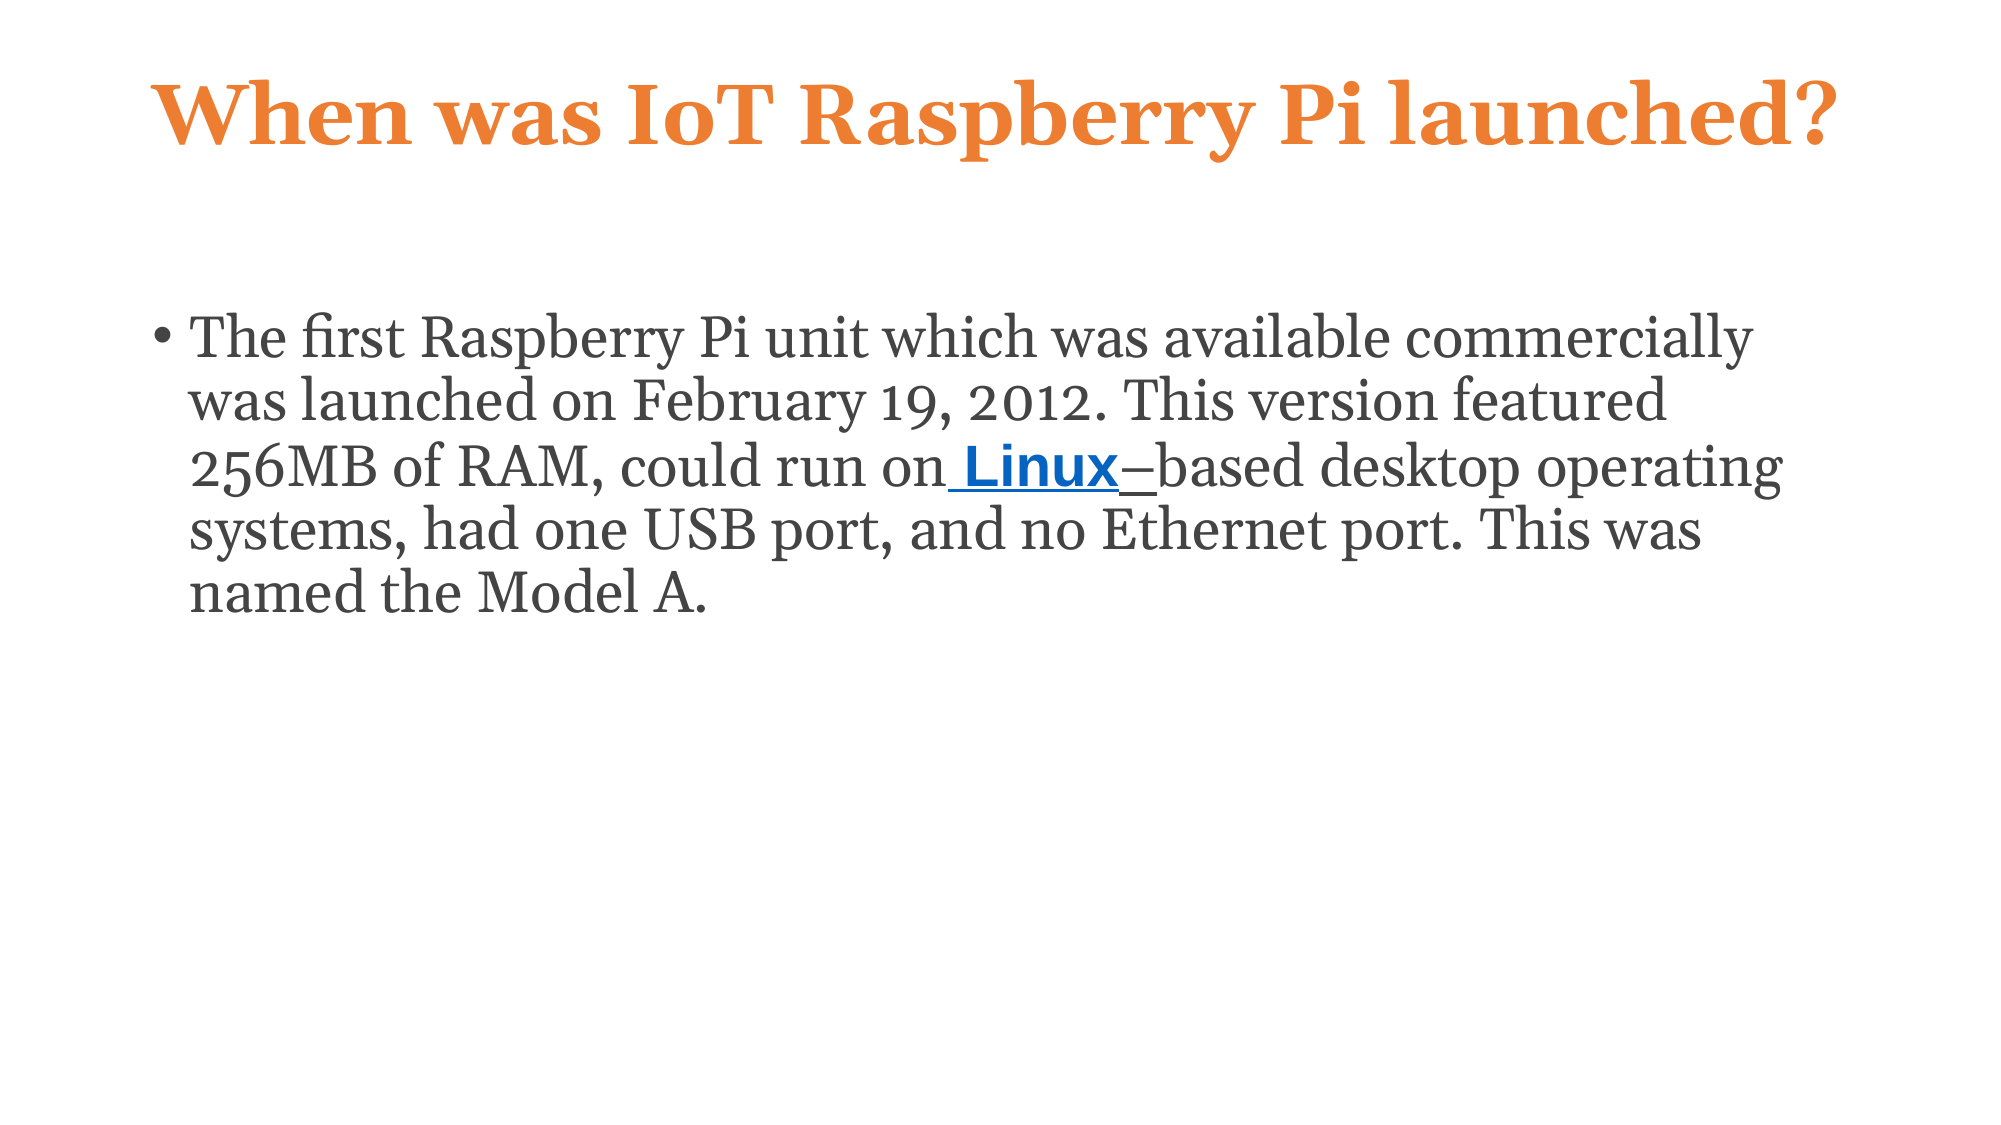

# When was IoT Raspberry Pi launched?
The first Raspberry Pi unit which was available commercially was launched on February 19, 2012. This version featured 256MB of RAM, could run on Linux–based desktop operating systems, had one USB port, and no Ethernet port. This was named the Model A.